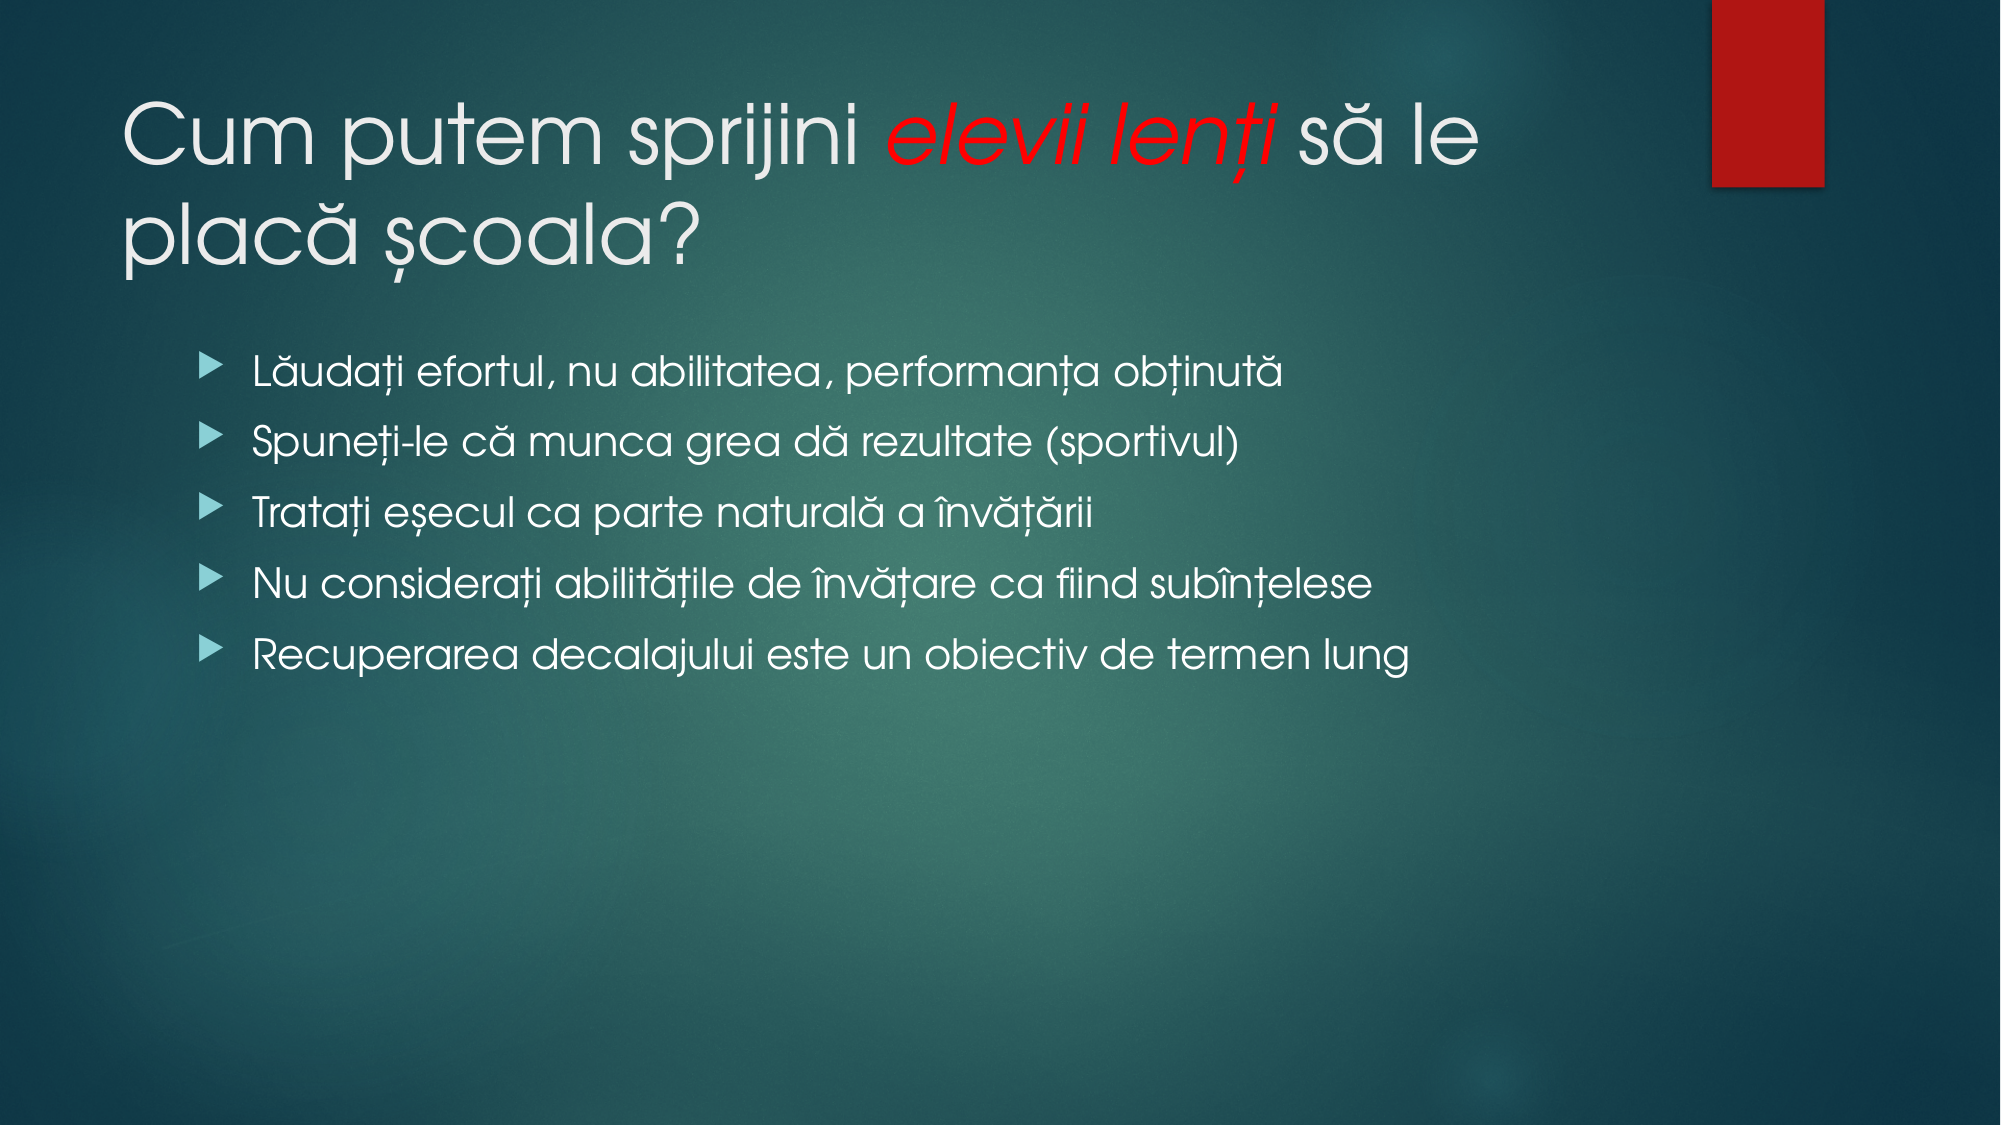

# Cum putem sprijini elevii lenţi să le placă şcoala?
Lăudaţi efortul, nu abilitatea, performanța obținută
Spuneţi-le că munca grea dă rezultate (sportivul)
Trataţi eşecul ca parte naturală a învăţării
Nu consideraţi abilităţile de învăţare ca fiind subînţelese
Recuperarea decalajului este un obiectiv de termen lung